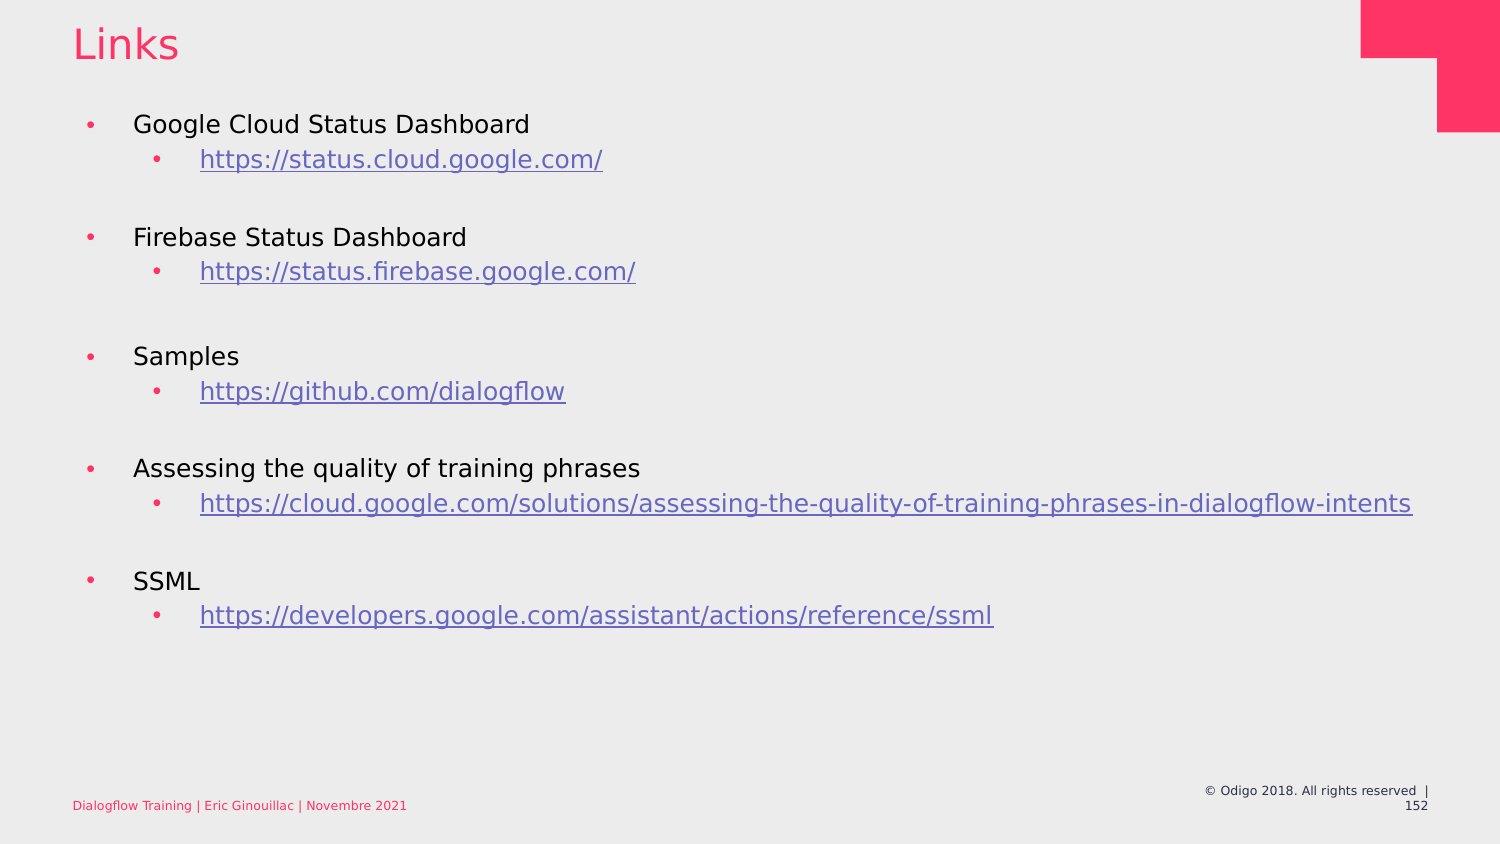

# Links
Google Cloud Status Dashboard
https://status.cloud.google.com/

Firebase Status Dashboard
https://status.firebase.google.com/

Samples
https://github.com/dialogflow

Assessing the quality of training phrases
https://cloud.google.com/solutions/assessing-the-quality-of-training-phrases-in-dialogflow-intents

SSML
https://developers.google.com/assistant/actions/reference/ssml